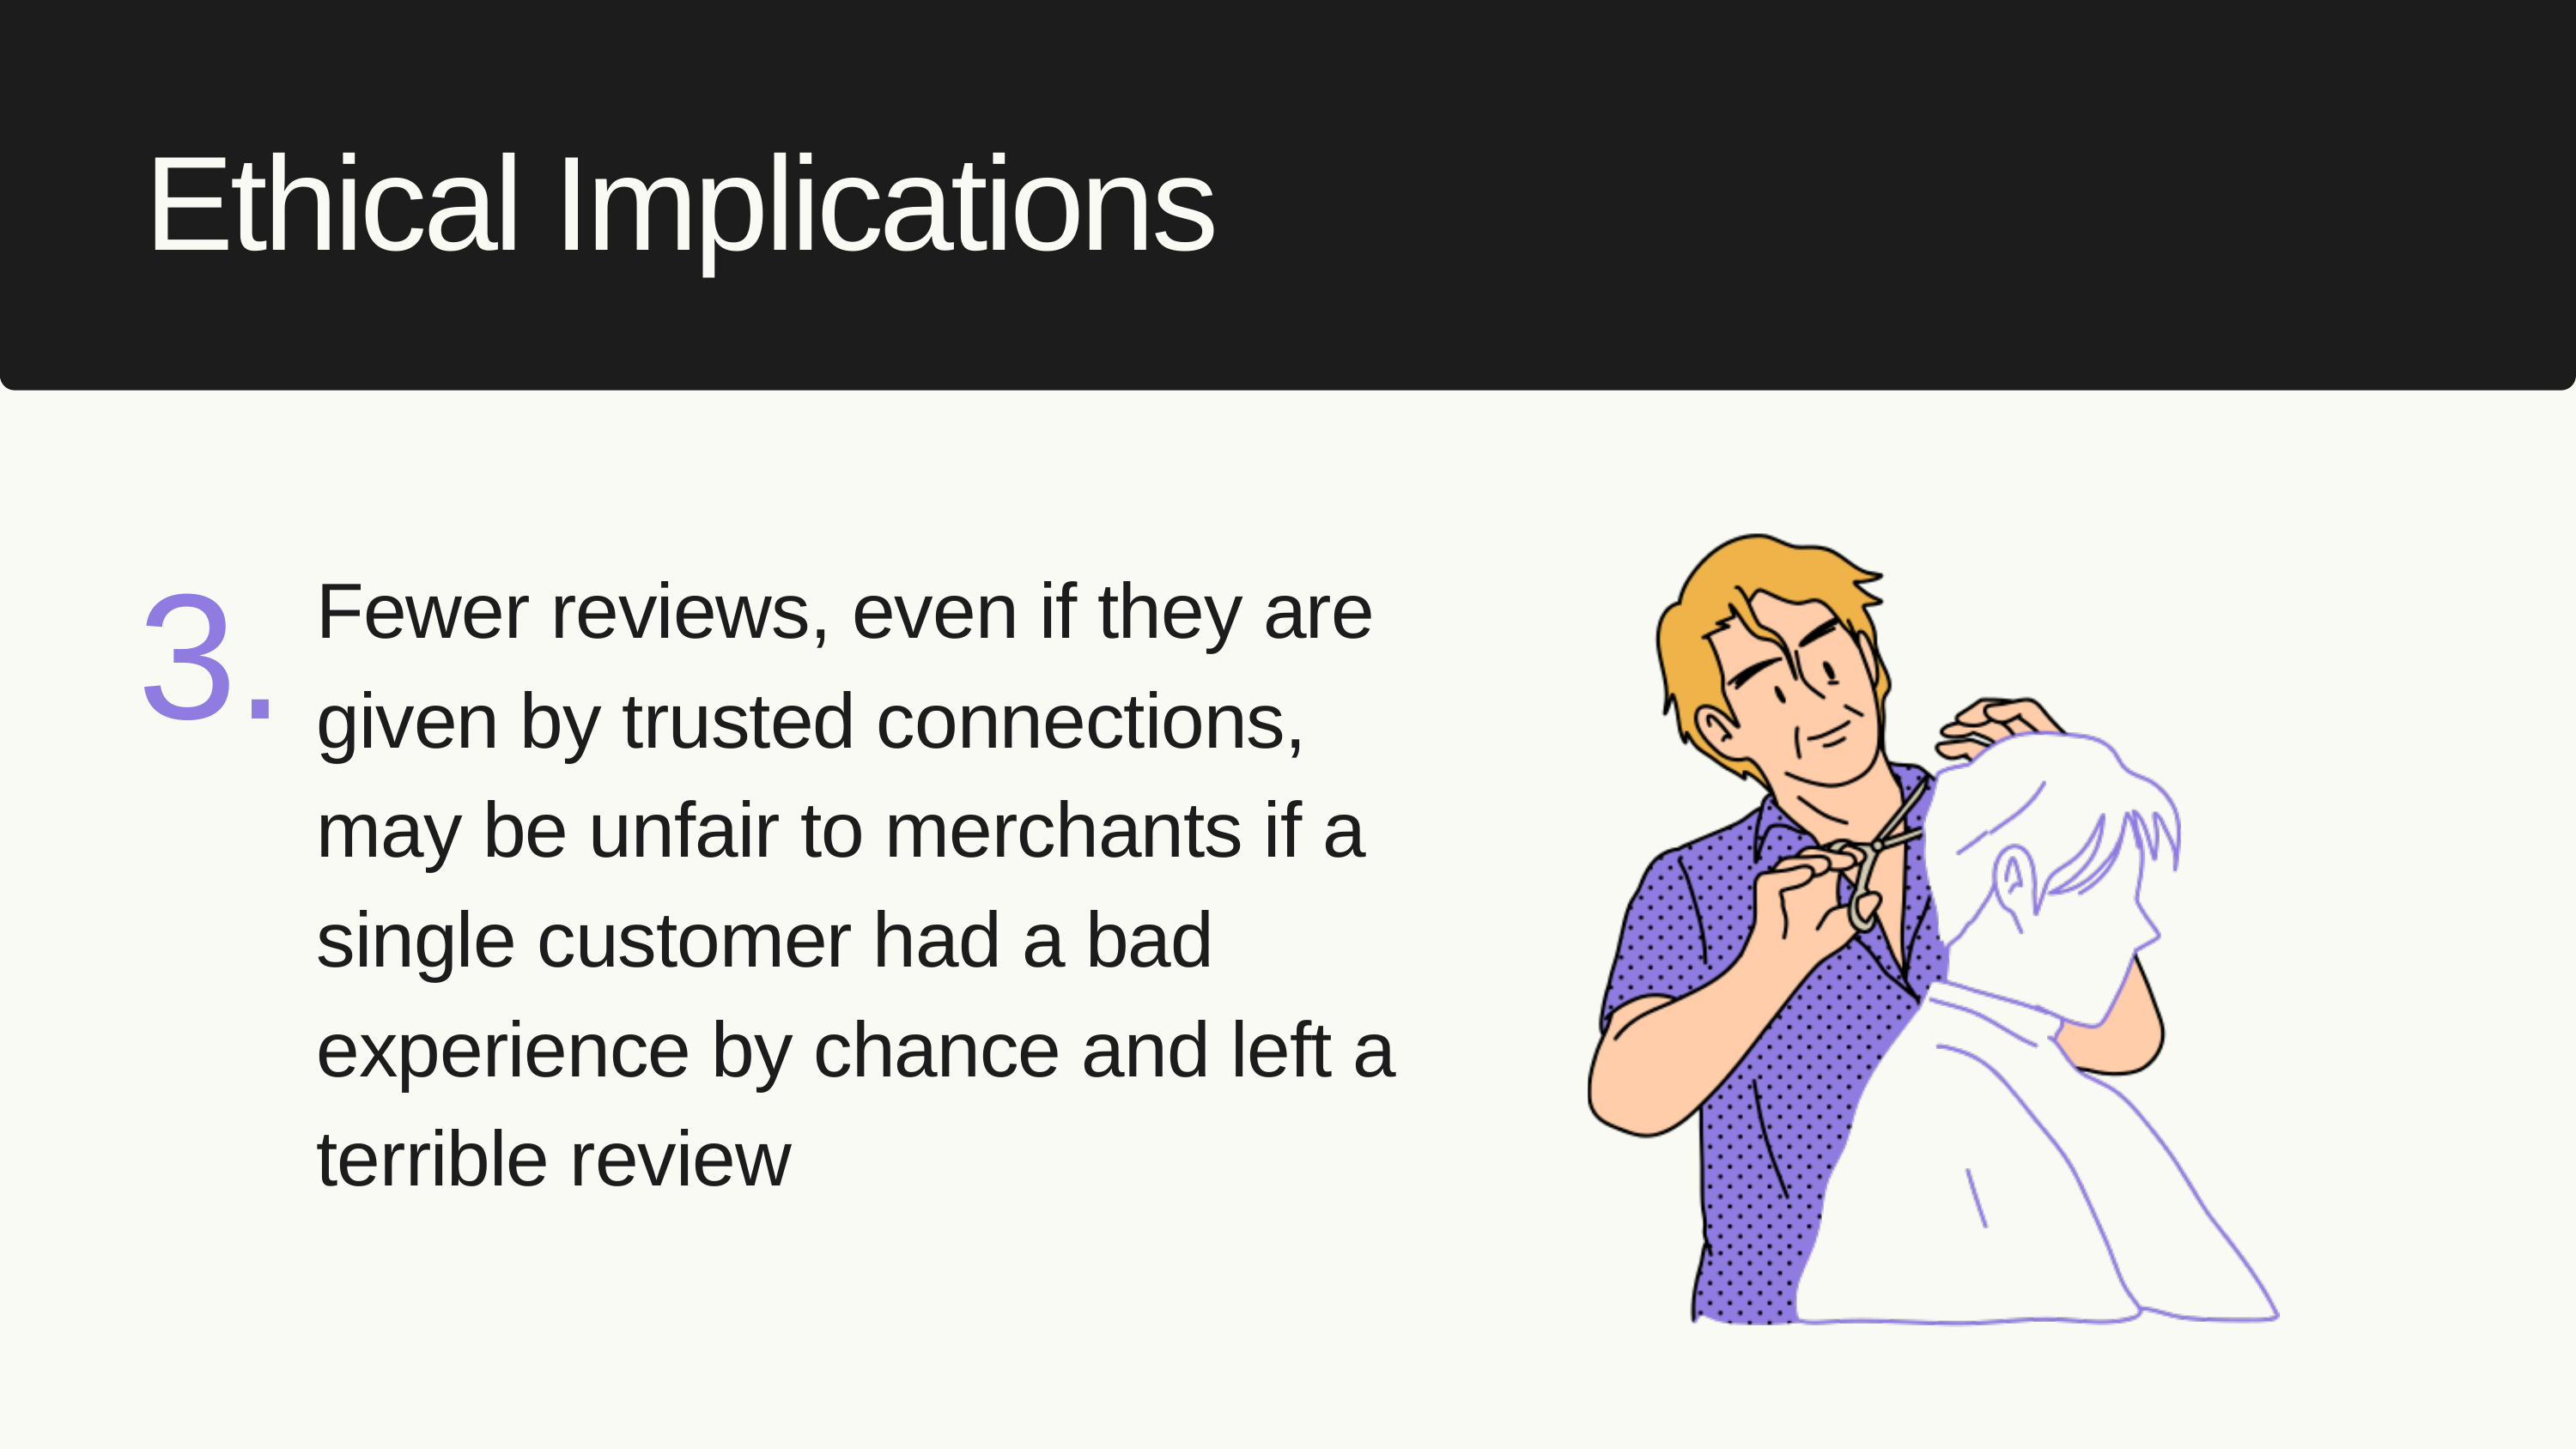

Ethical Implications
3.

Fewer reviews, even if they are given by trusted connections, may be unfair to merchants if a single customer had a bad experience by chance and left a terrible review